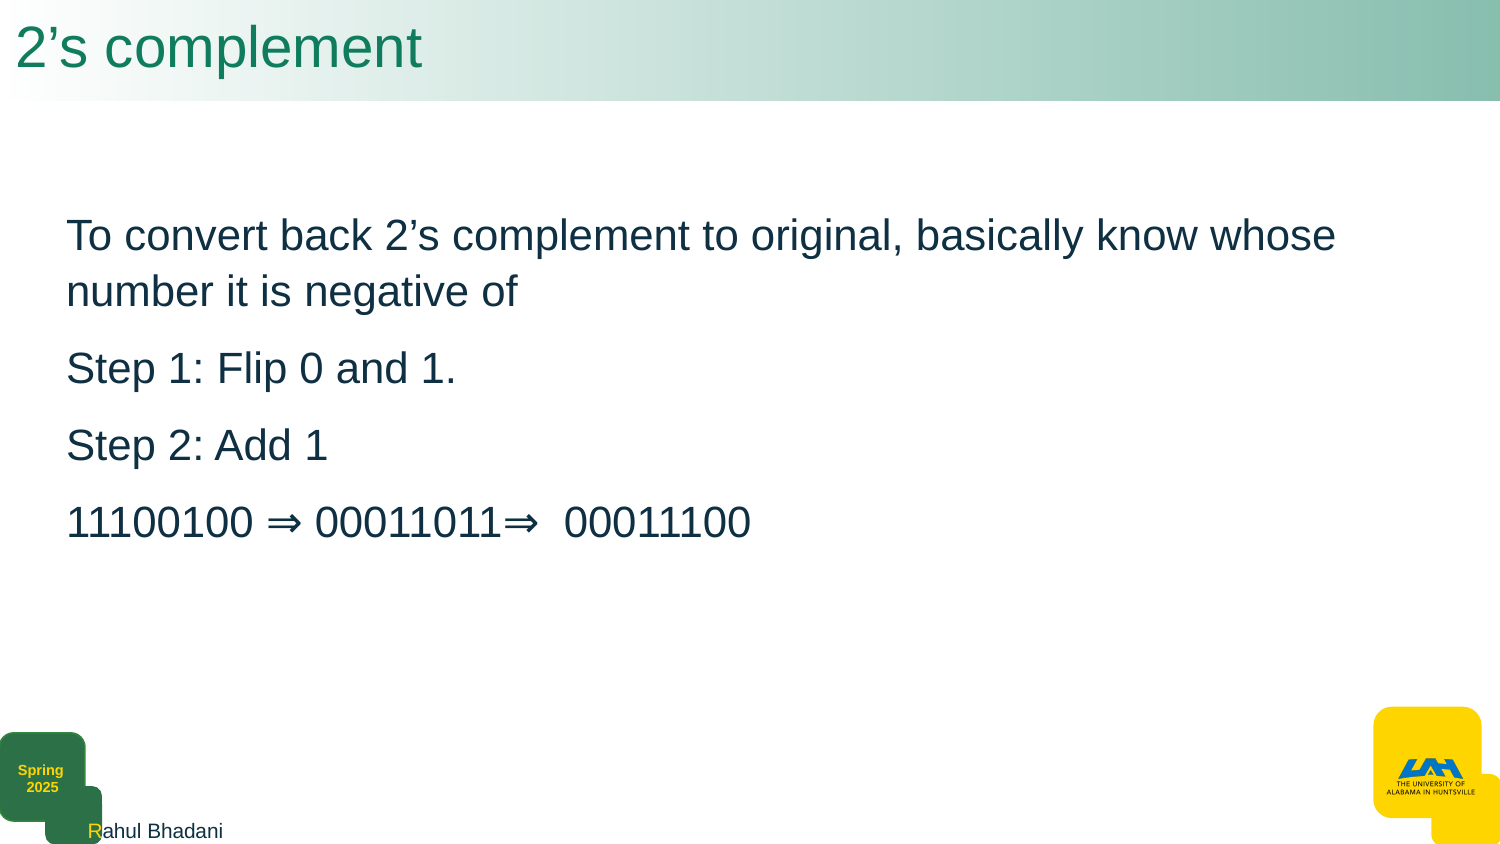

# 2’s complement
To convert back 2’s complement to original, basically know whose number it is negative of
Step 1: Flip 0 and 1.
Step 2: Add 1
11100100 ⇒ 00011011⇒  00011100